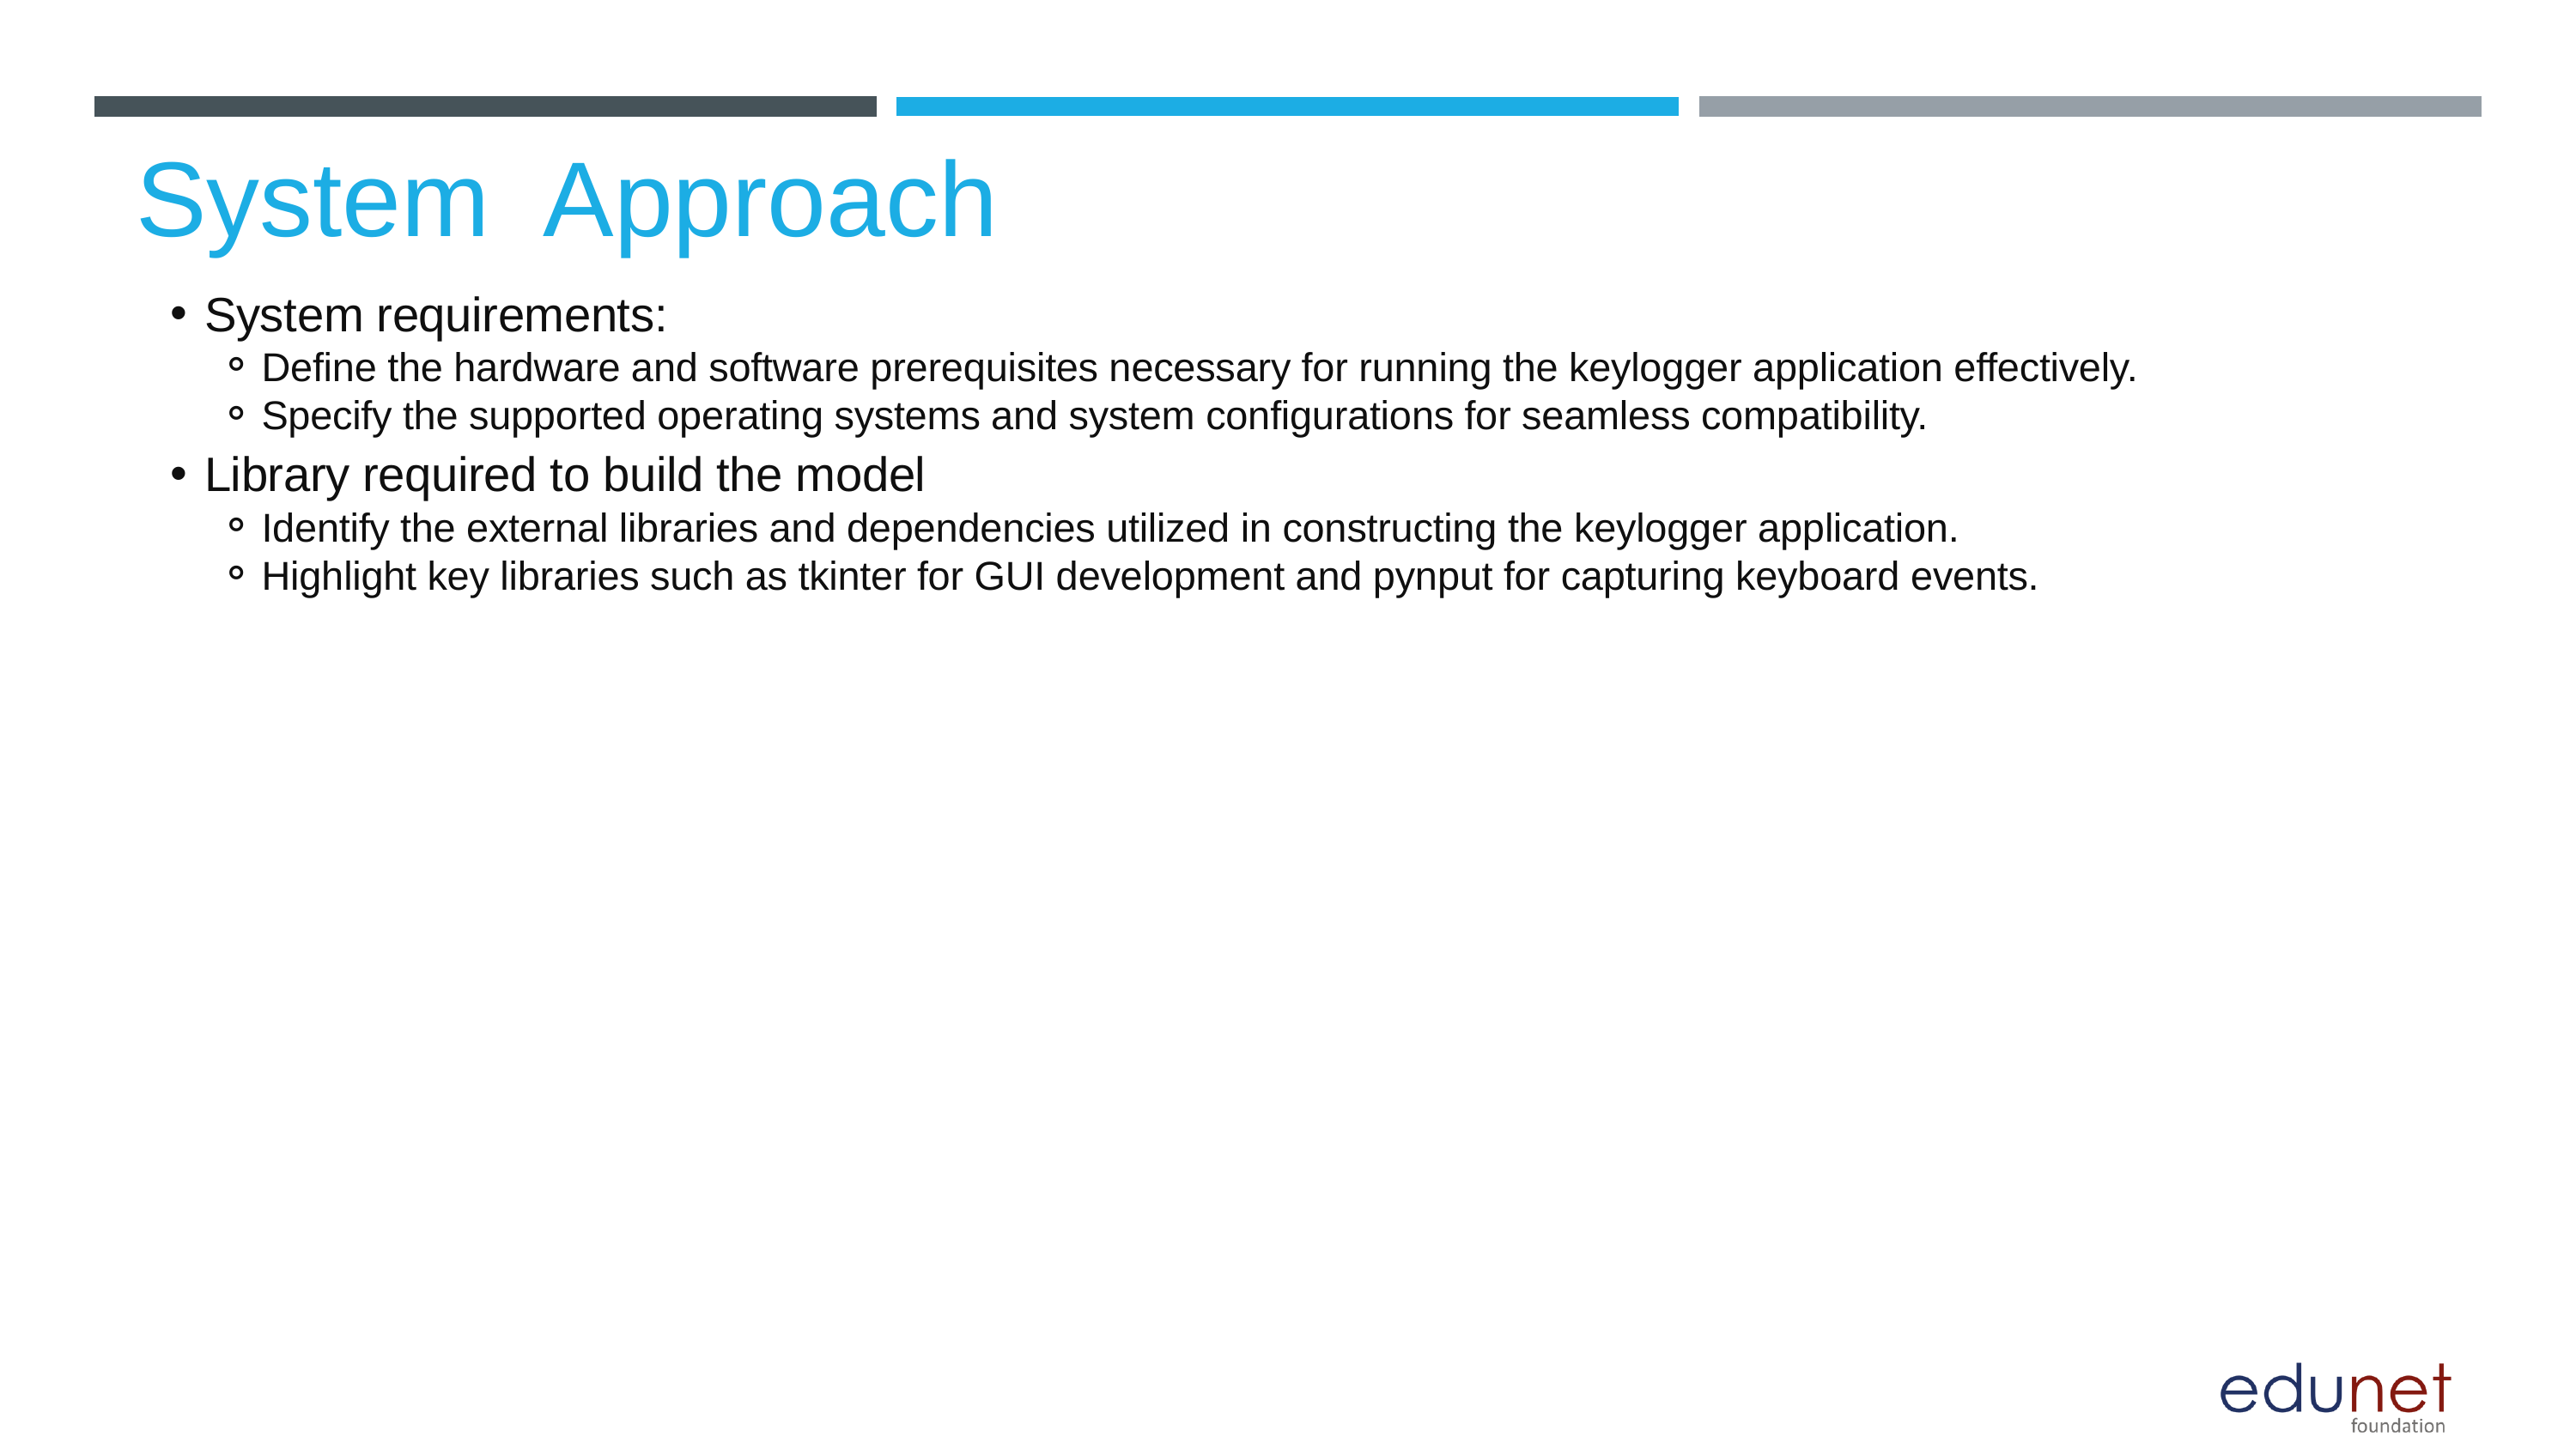

System  Approach
System requirements:
Define the hardware and software prerequisites necessary for running the keylogger application effectively.
Specify the supported operating systems and system configurations for seamless compatibility.
Library required to build the model
Identify the external libraries and dependencies utilized in constructing the keylogger application.
Highlight key libraries such as tkinter for GUI development and pynput for capturing keyboard events.